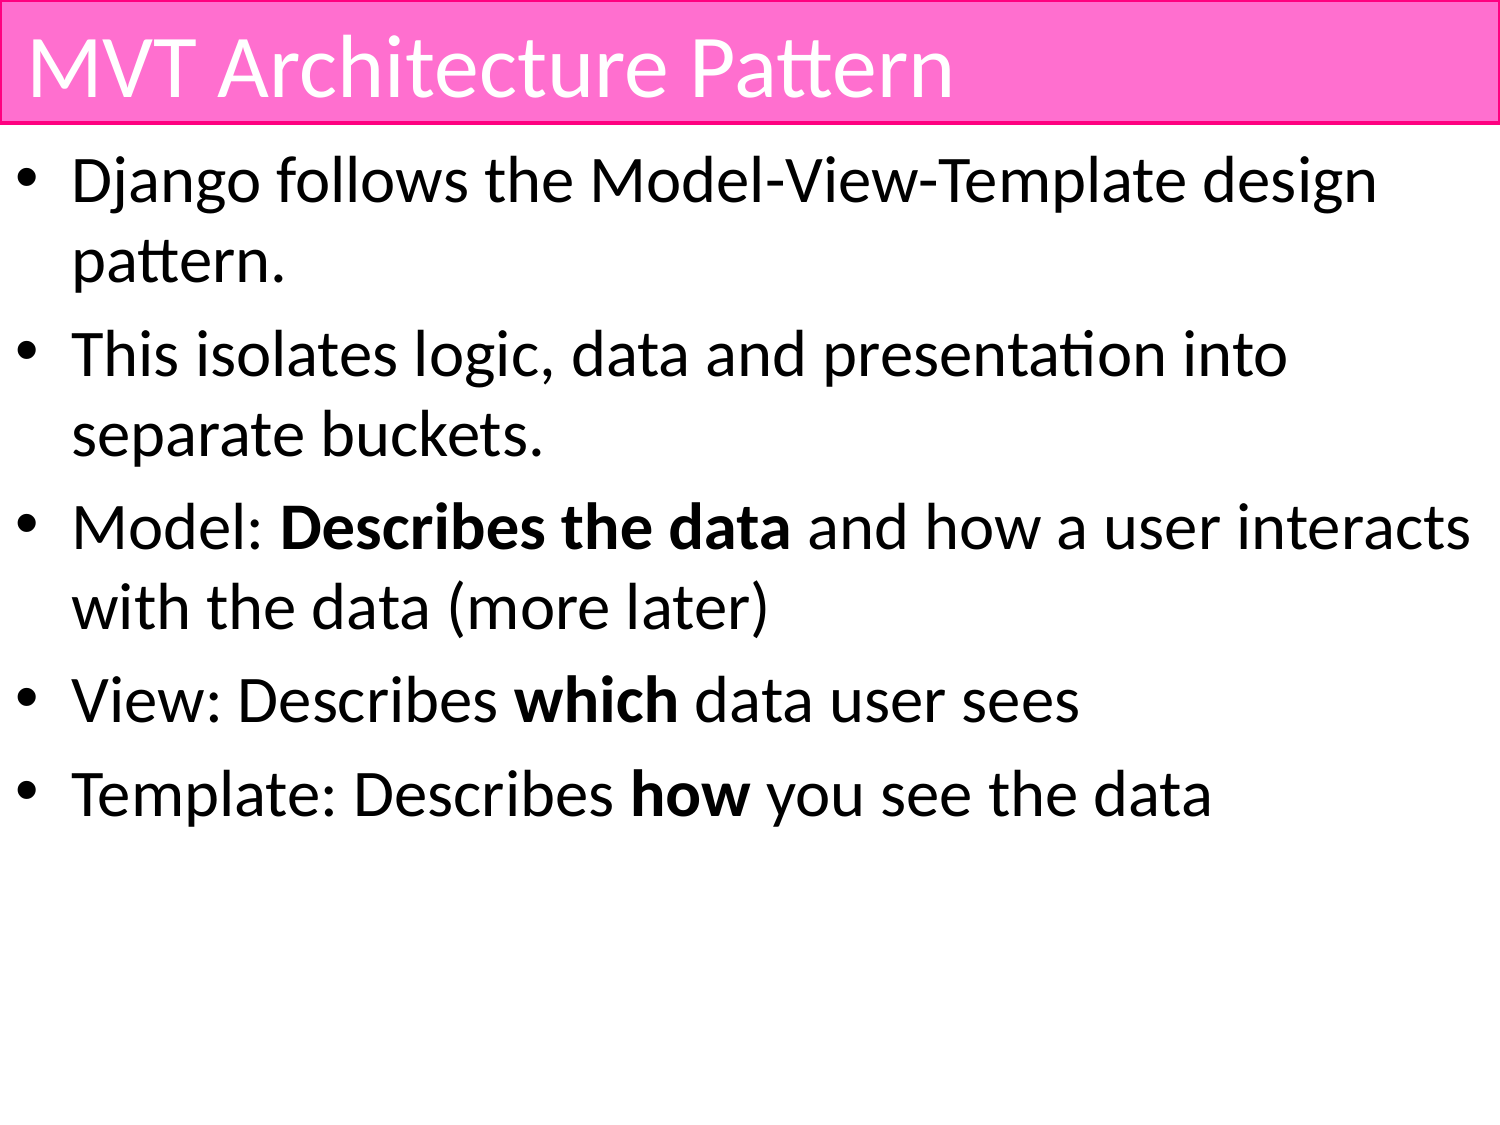

# MVT Architecture Pattern
Django follows the Model-View-Template design pattern.
This isolates logic, data and presentation into separate buckets.
Model: Describes the data and how a user interacts with the data (more later)
View: Describes which data user sees
Template: Describes how you see the data